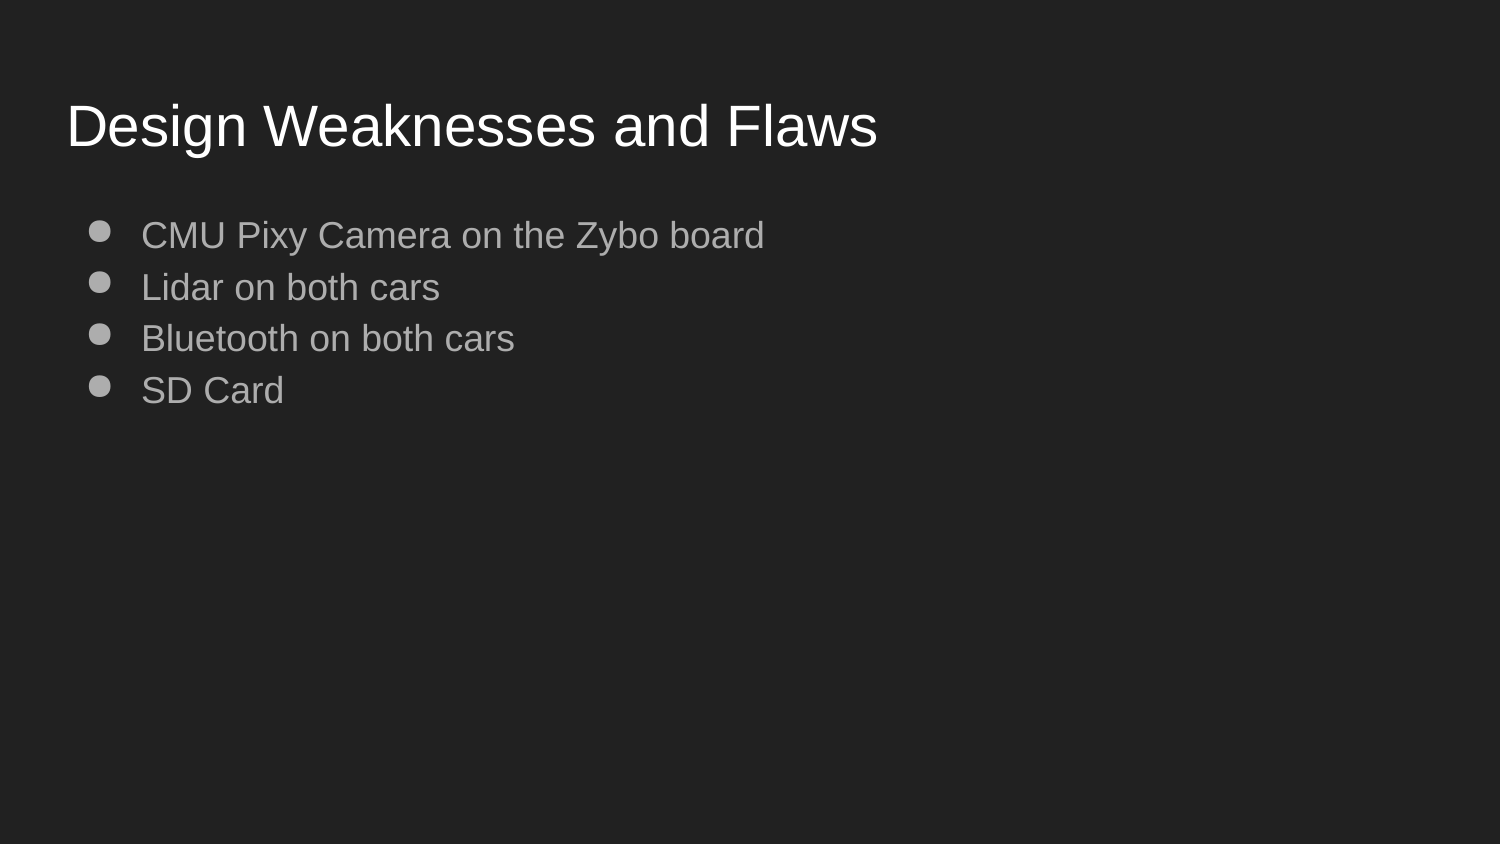

# Design Weaknesses and Flaws
CMU Pixy Camera on the Zybo board
Lidar on both cars
Bluetooth on both cars
SD Card